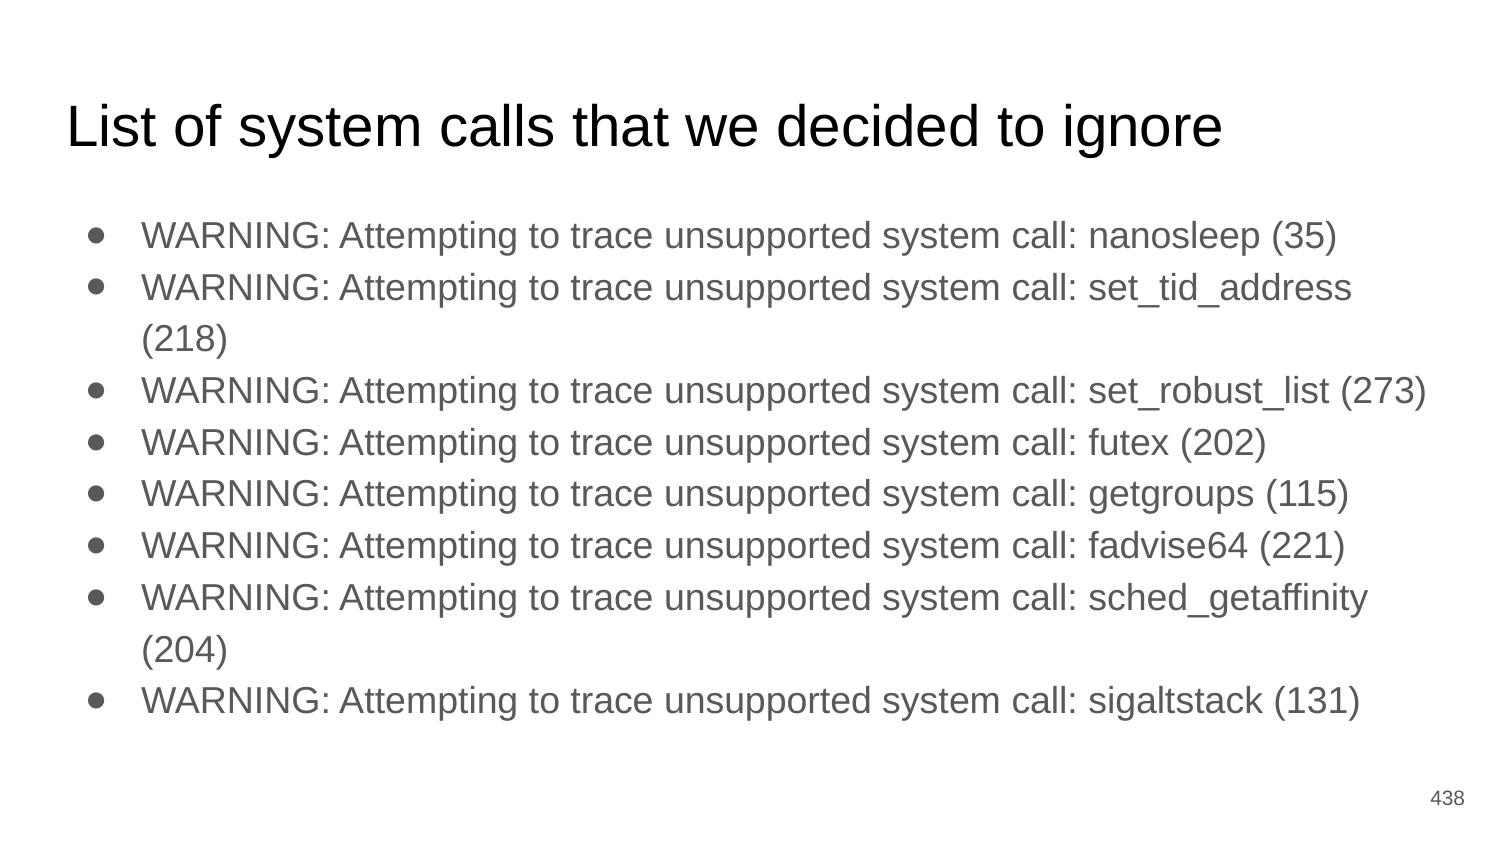

# List of system calls that we decided to ignore

WARNING: Attempting to trace unsupported system call: nanosleep (35)
WARNING: Attempting to trace unsupported system call: set_tid_address (218)
WARNING: Attempting to trace unsupported system call: set_robust_list (273)
WARNING: Attempting to trace unsupported system call: futex (202)
WARNING: Attempting to trace unsupported system call: getgroups (115)
WARNING: Attempting to trace unsupported system call: fadvise64 (221)
WARNING: Attempting to trace unsupported system call: sched_getaffinity (204)
WARNING: Attempting to trace unsupported system call: sigaltstack (131)
438